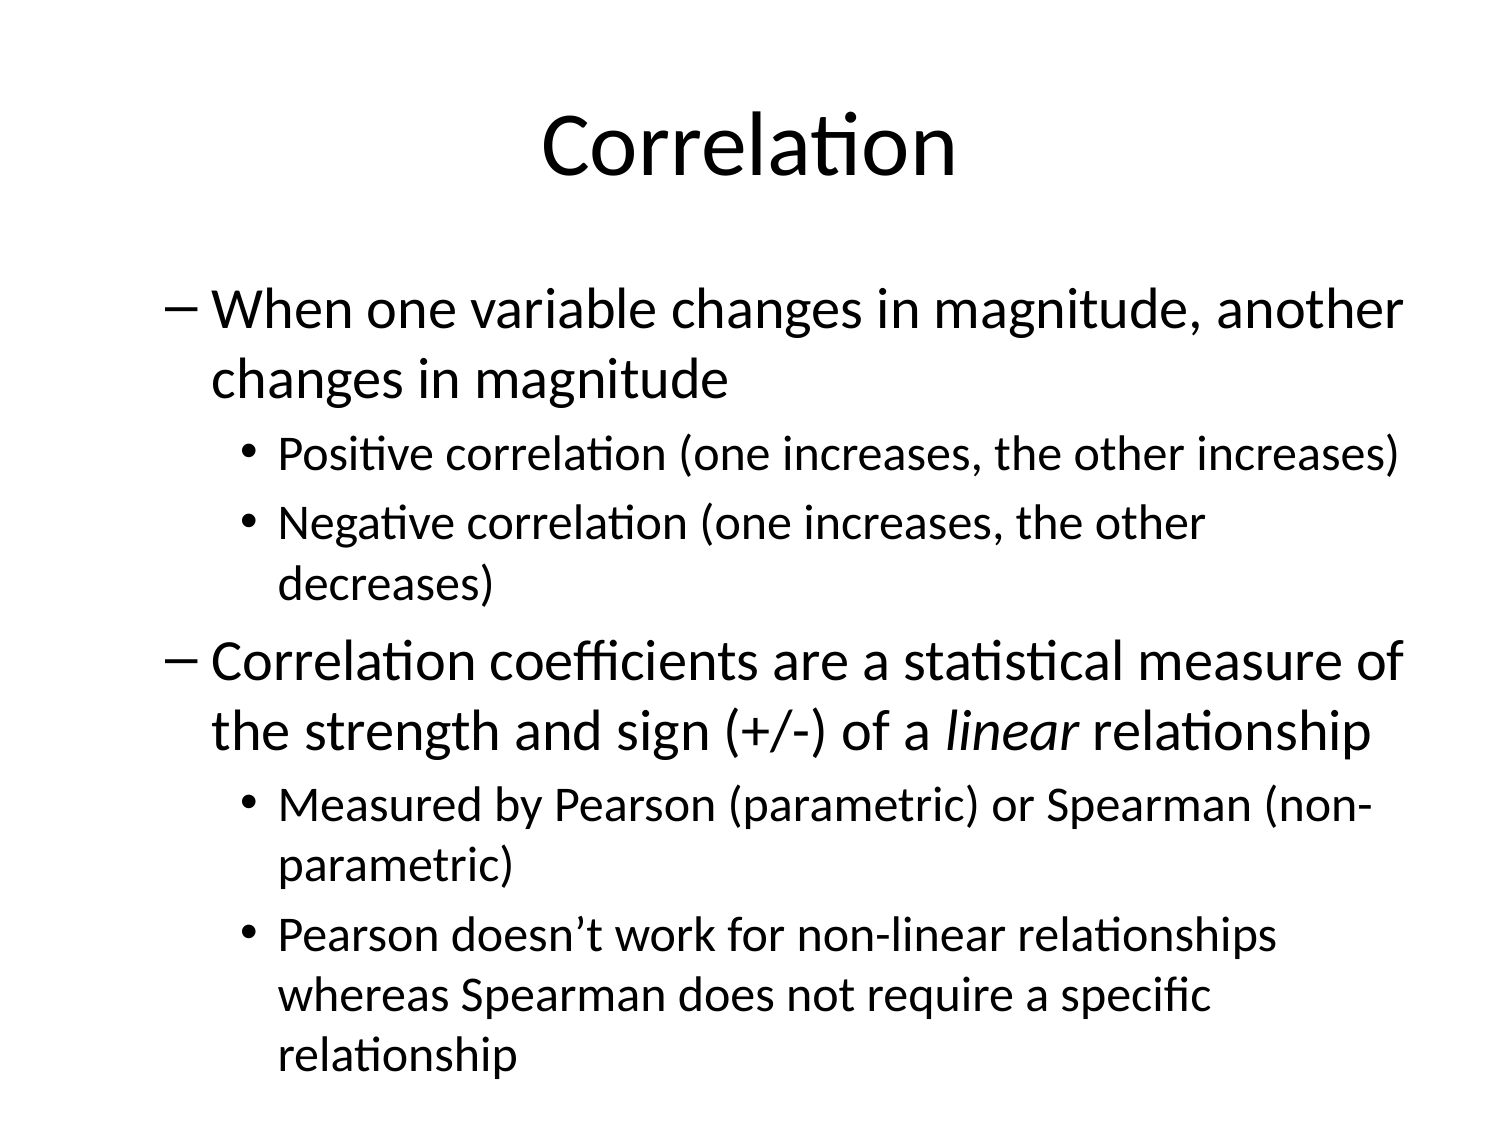

# Correlation
When one variable changes in magnitude, another changes in magnitude
Positive correlation (one increases, the other increases)
Negative correlation (one increases, the other decreases)
Correlation coefficients are a statistical measure of the strength and sign (+/-) of a linear relationship
Measured by Pearson (parametric) or Spearman (non-parametric)
Pearson doesn’t work for non-linear relationships whereas Spearman does not require a specific relationship